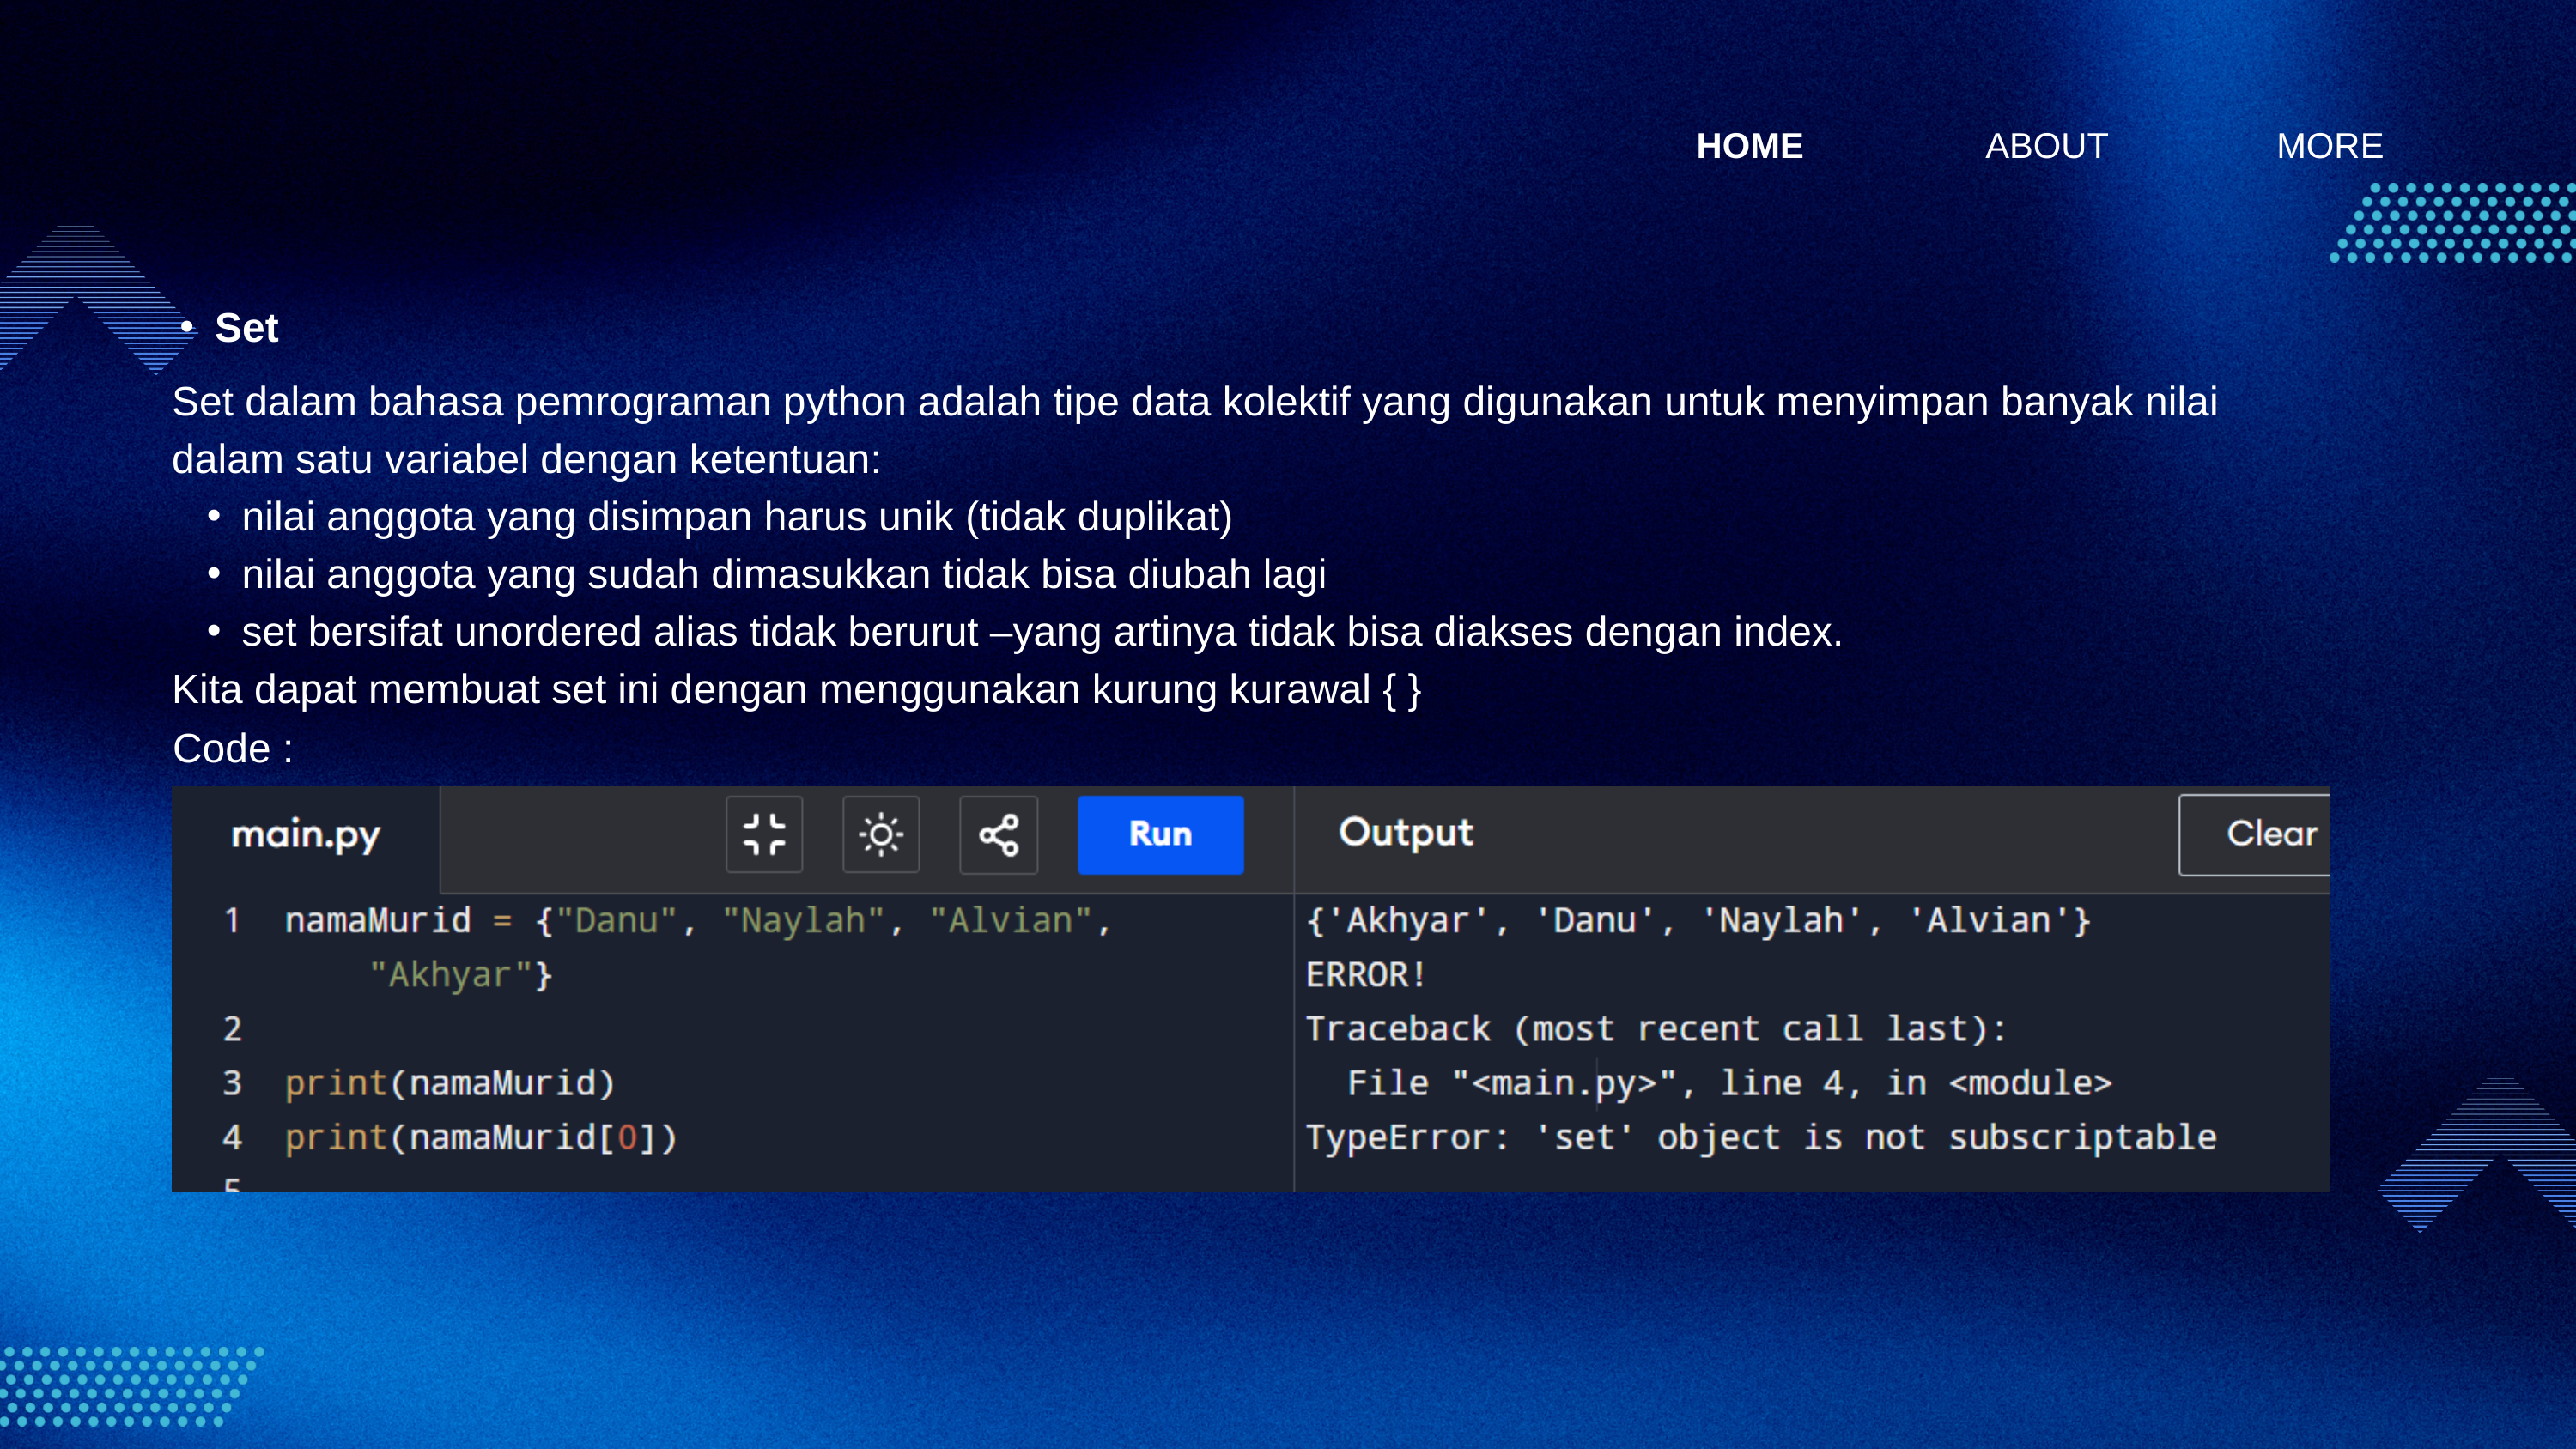

HOME
ABOUT
MORE

Set
Set dalam bahasa pemrograman python adalah tipe data kolektif yang digunakan untuk menyimpan banyak nilai dalam satu variabel dengan ketentuan:
nilai anggota yang disimpan harus unik (tidak duplikat)
nilai anggota yang sudah dimasukkan tidak bisa diubah lagi
set bersifat unordered alias tidak berurut –yang artinya tidak bisa diakses dengan index.
Kita dapat membuat set ini dengan menggunakan kurung kurawal { }
Code :